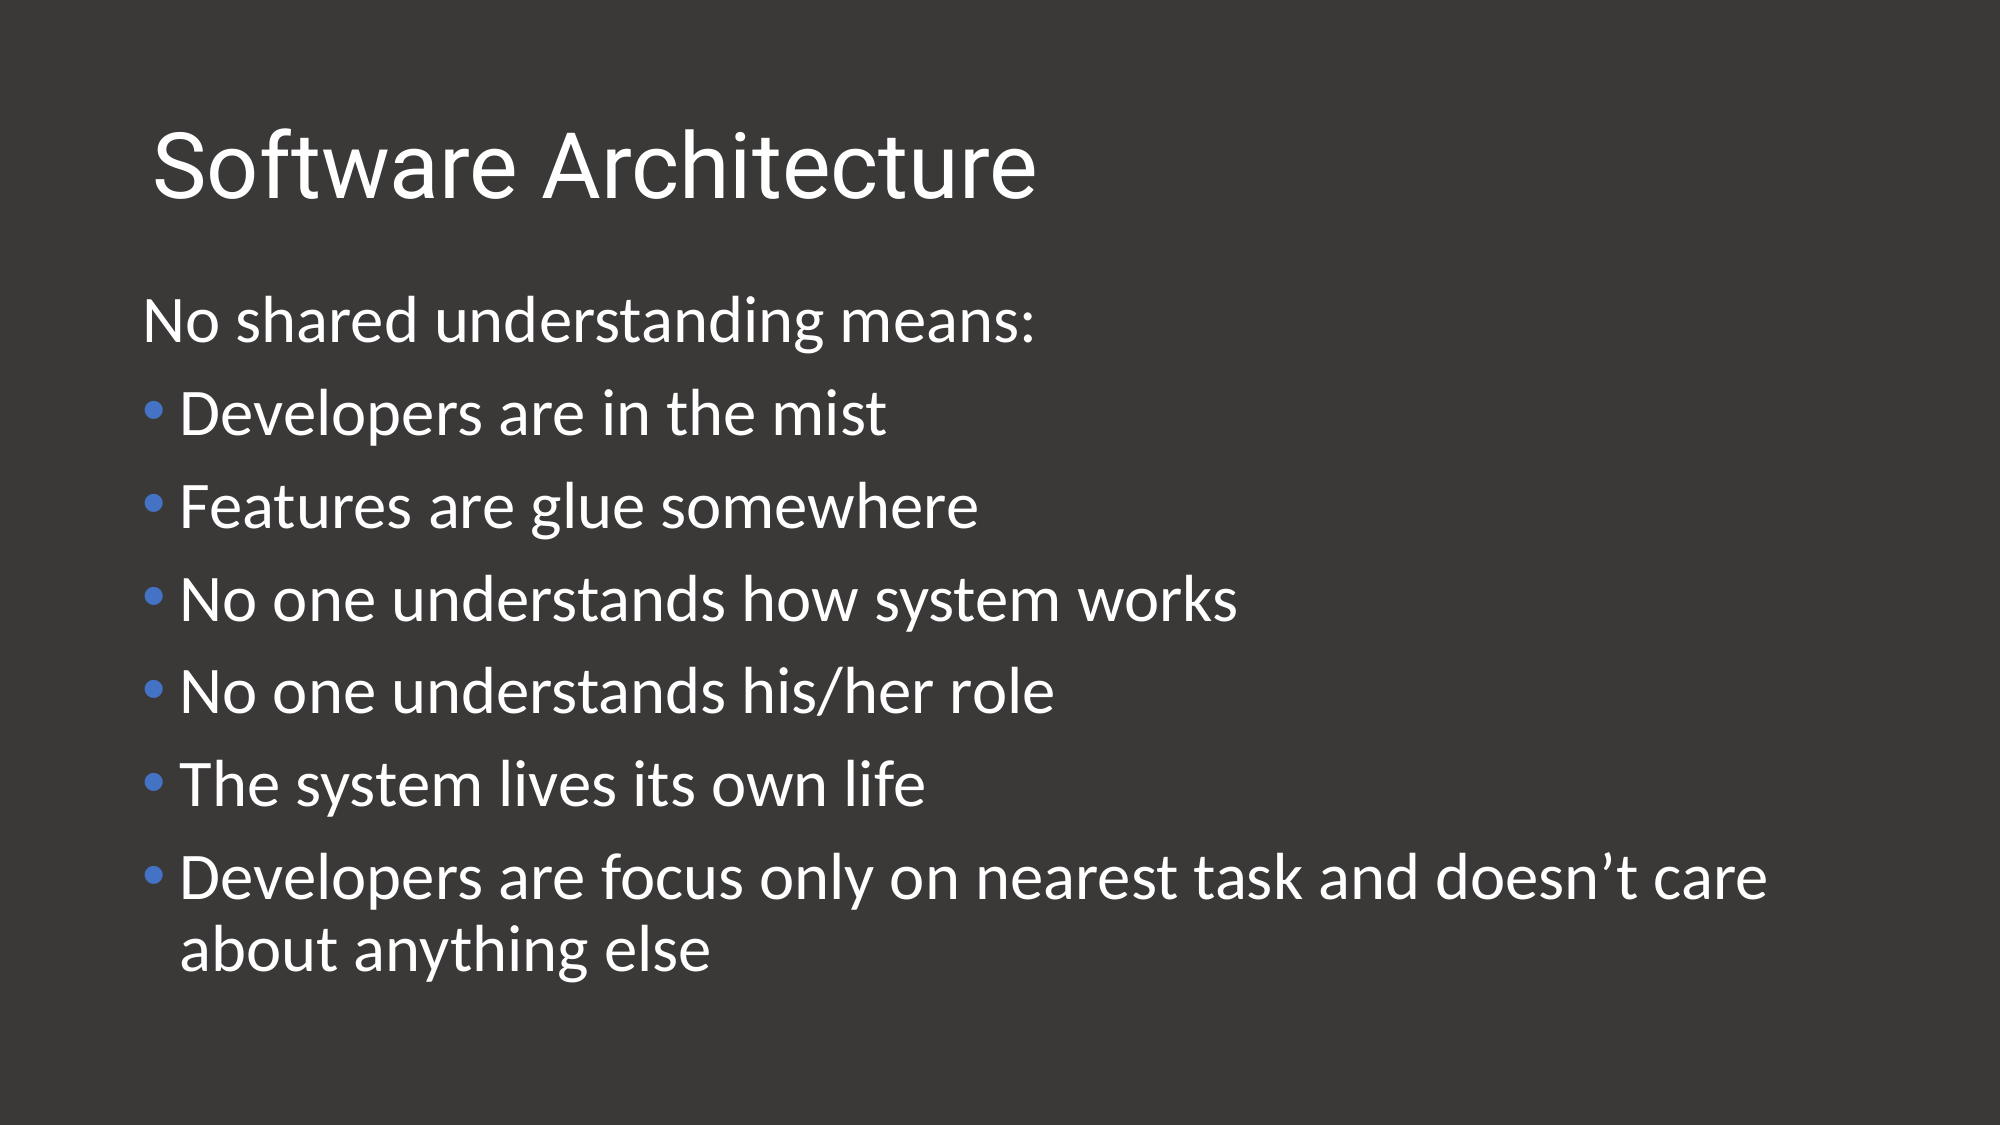

# Software Architecture
No shared understanding means:
Developers are in the mist
Features are glue somewhere
No one understands how system works
No one understands his/her role
The system lives its own life
Developers are focus only on nearest task and doesn’t care about anything else